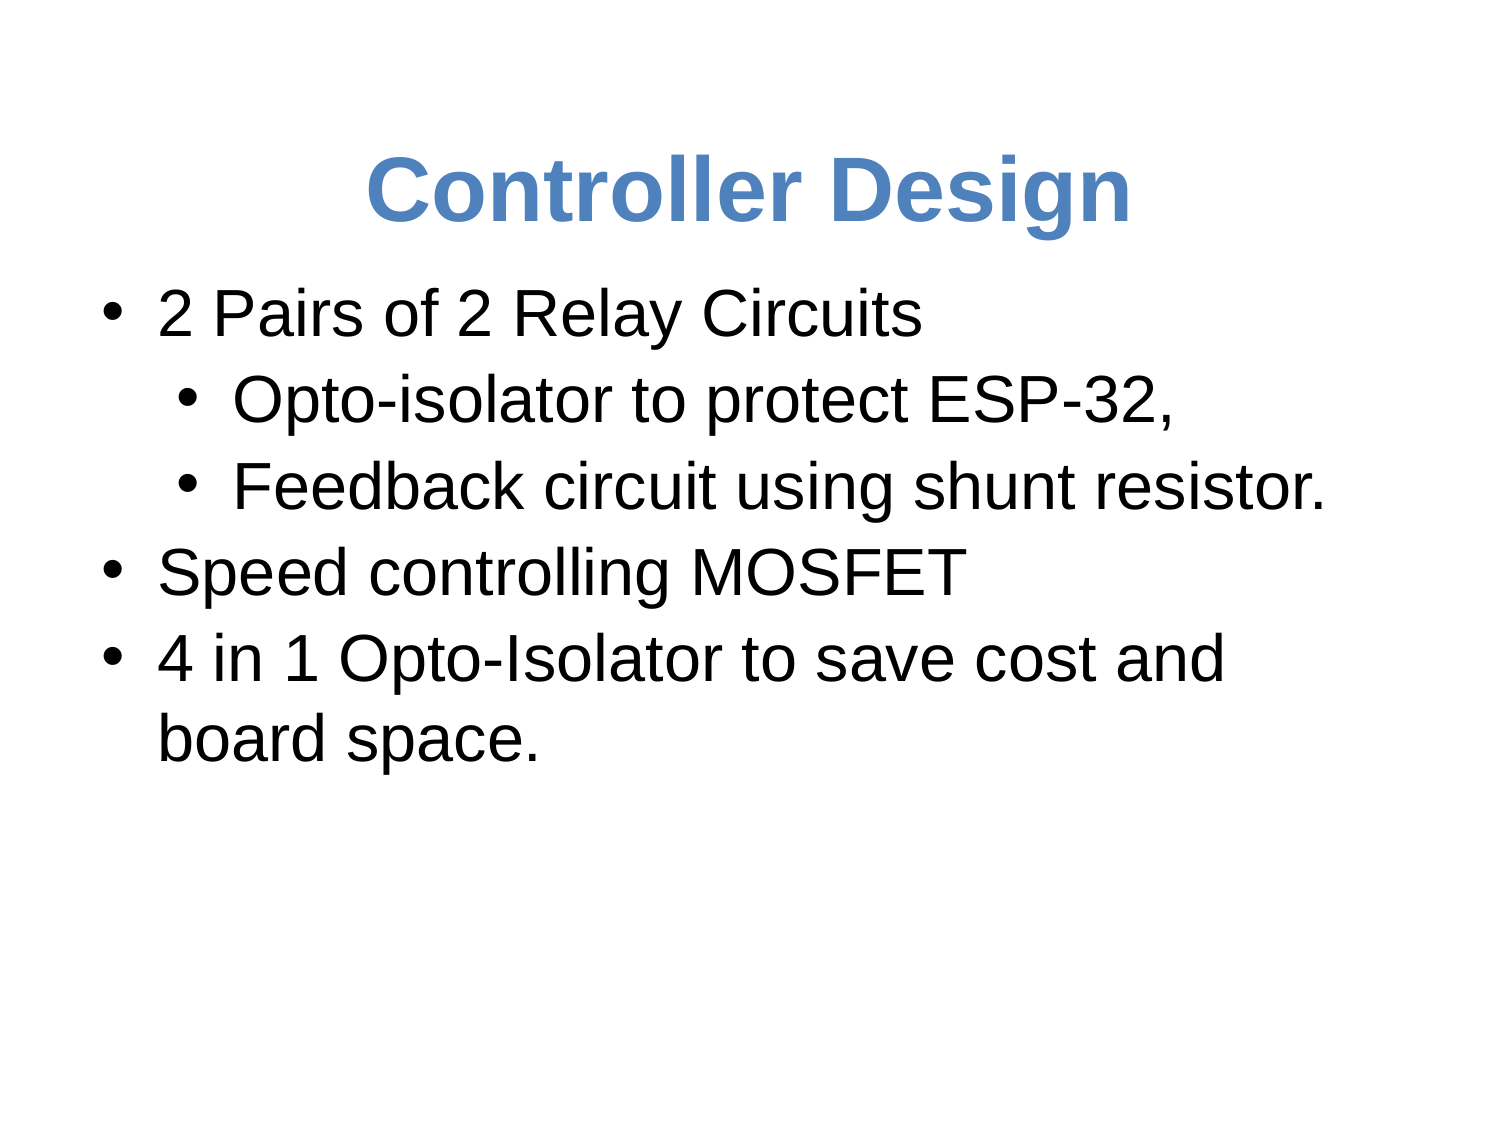

# Controller Design
2 Pairs of 2 Relay Circuits
Opto-isolator to protect ESP-32,
Feedback circuit using shunt resistor.
Speed controlling MOSFET
4 in 1 Opto-Isolator to save cost and board space.
8